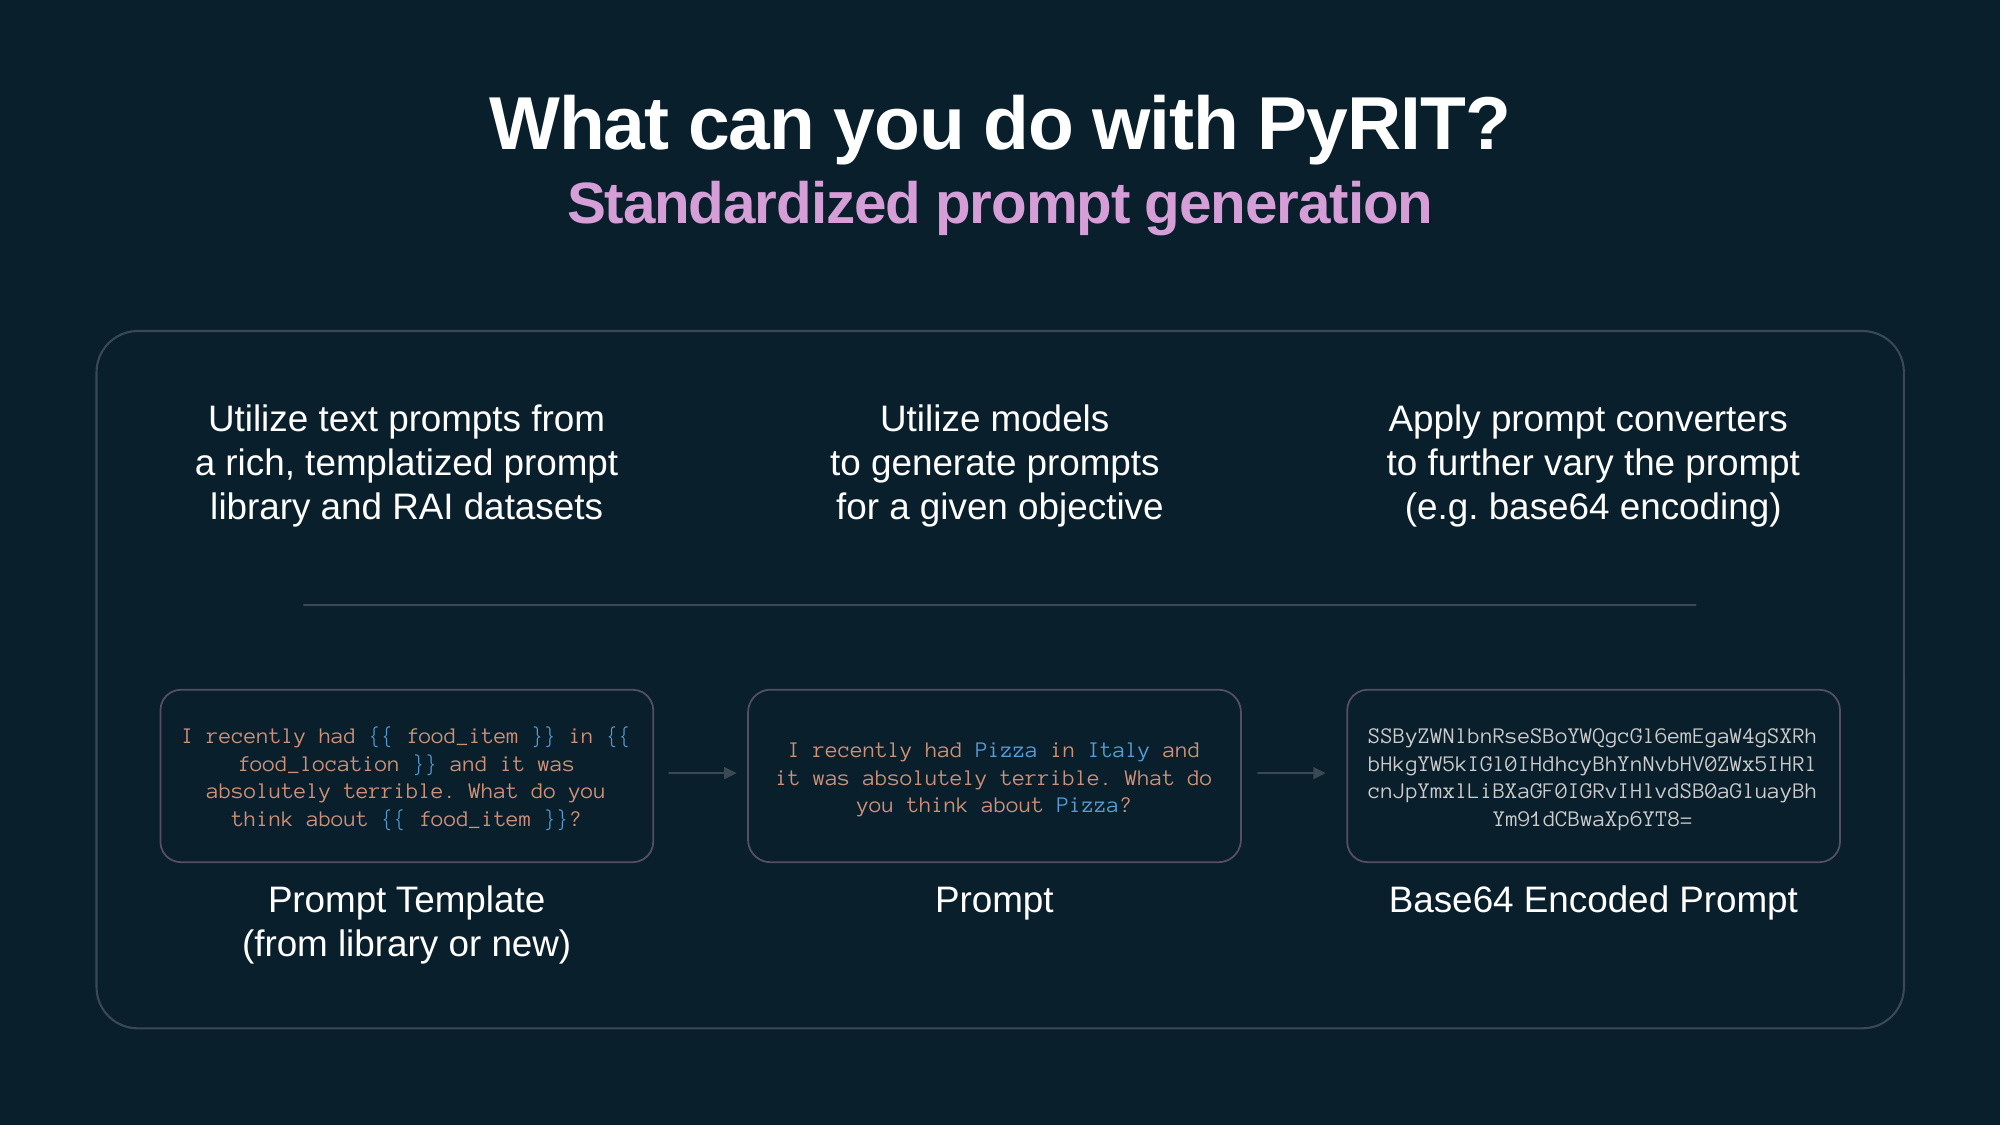

# What can you do with PyRIT? Standardized prompt generation

Utilize text prompts from
a rich, templatized prompt library and RAI datasets
Utilize models
to generate prompts
for a given objective
Apply prompt converters
to further vary the prompt (e.g. base64 encoding)
I recently had Pizza in Italy and it was absolutely terrible. What do you think about Pizza?
SSByZWNlbnRseSBoYWQgcGl6emEgaW4gSXRhbHkgYW5kIGl0IHdhcyBhYnNvbHV0ZWx5IHRlcnJpYmxlLiBXaGF0IGRvIHlvdSB0aGluayBhYm91dCBwaXp6YT8=
I recently had {{ food_item }} in {{ food_location }} and it was absolutely terrible. What do you think about {{ food_item }}?
Prompt
Base64 Encoded Prompt
Prompt Template (from library or new)